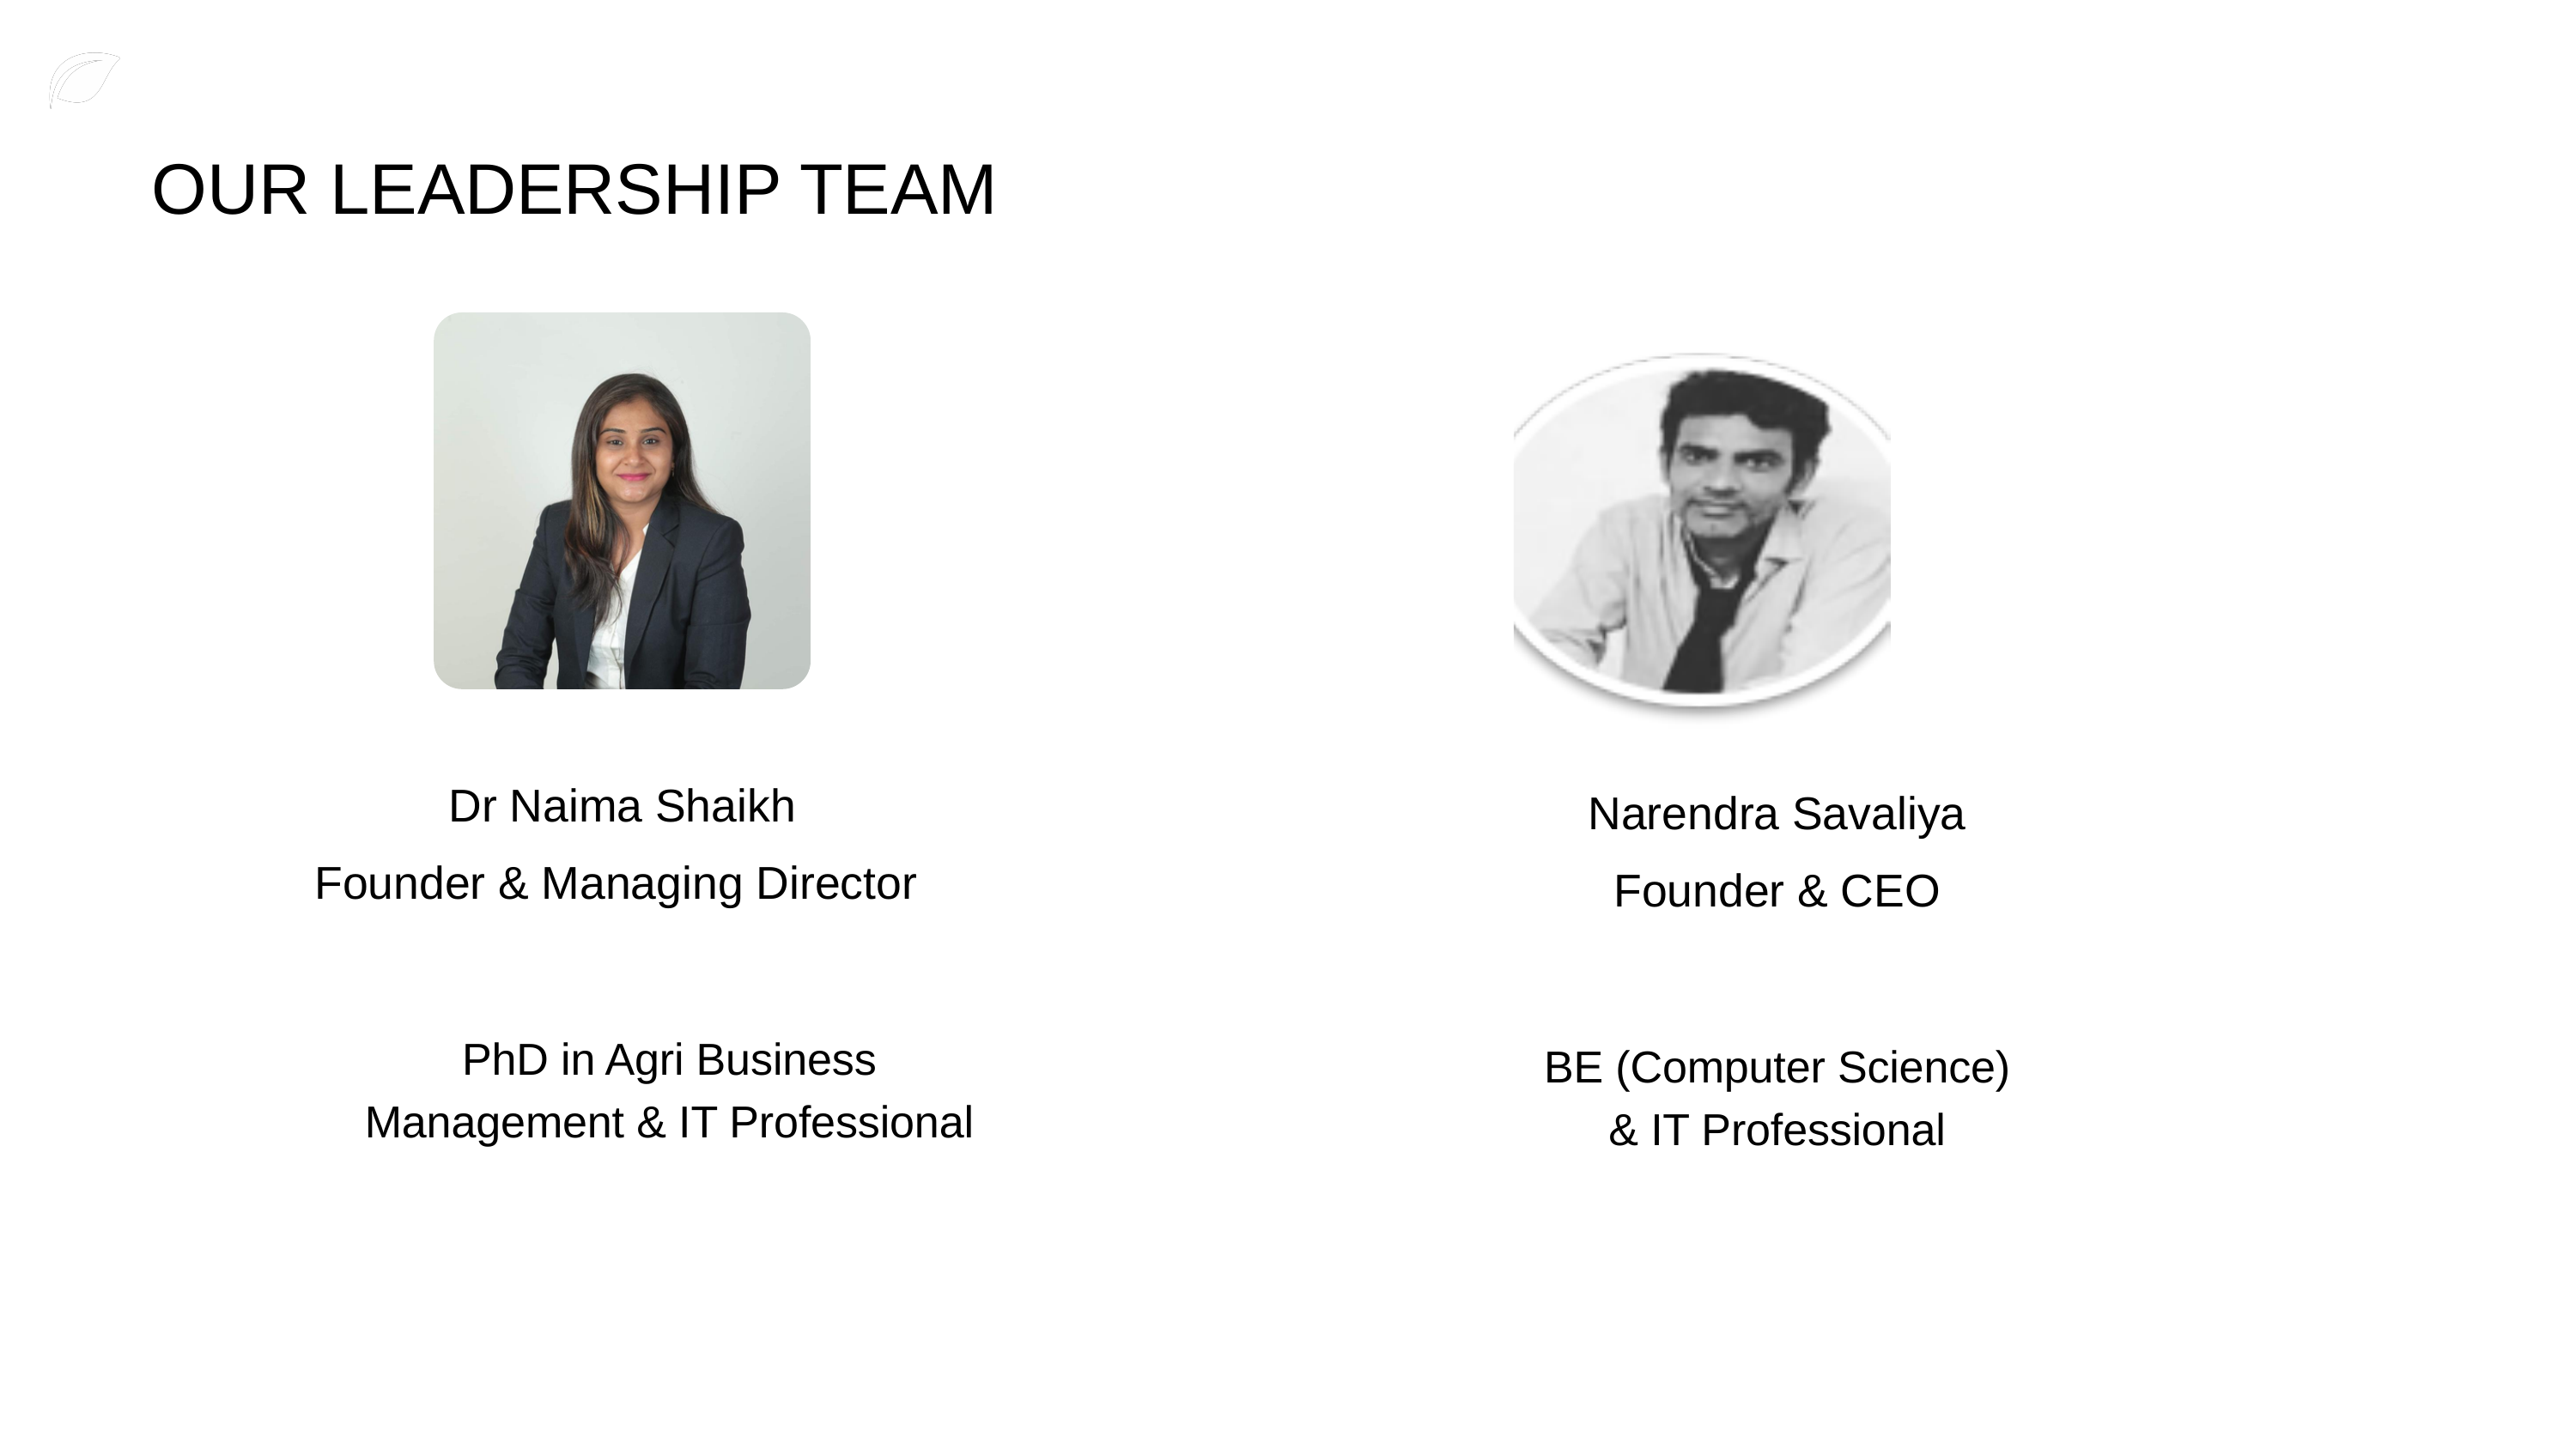

OUR LEADERSHIP TEAM

Dr Naima Shaikh
Founder & Managing Director
Narendra Savaliya
Founder & CEO
PhD in Agri Business Management & IT Professional
BE (Computer Science)
& IT Professional